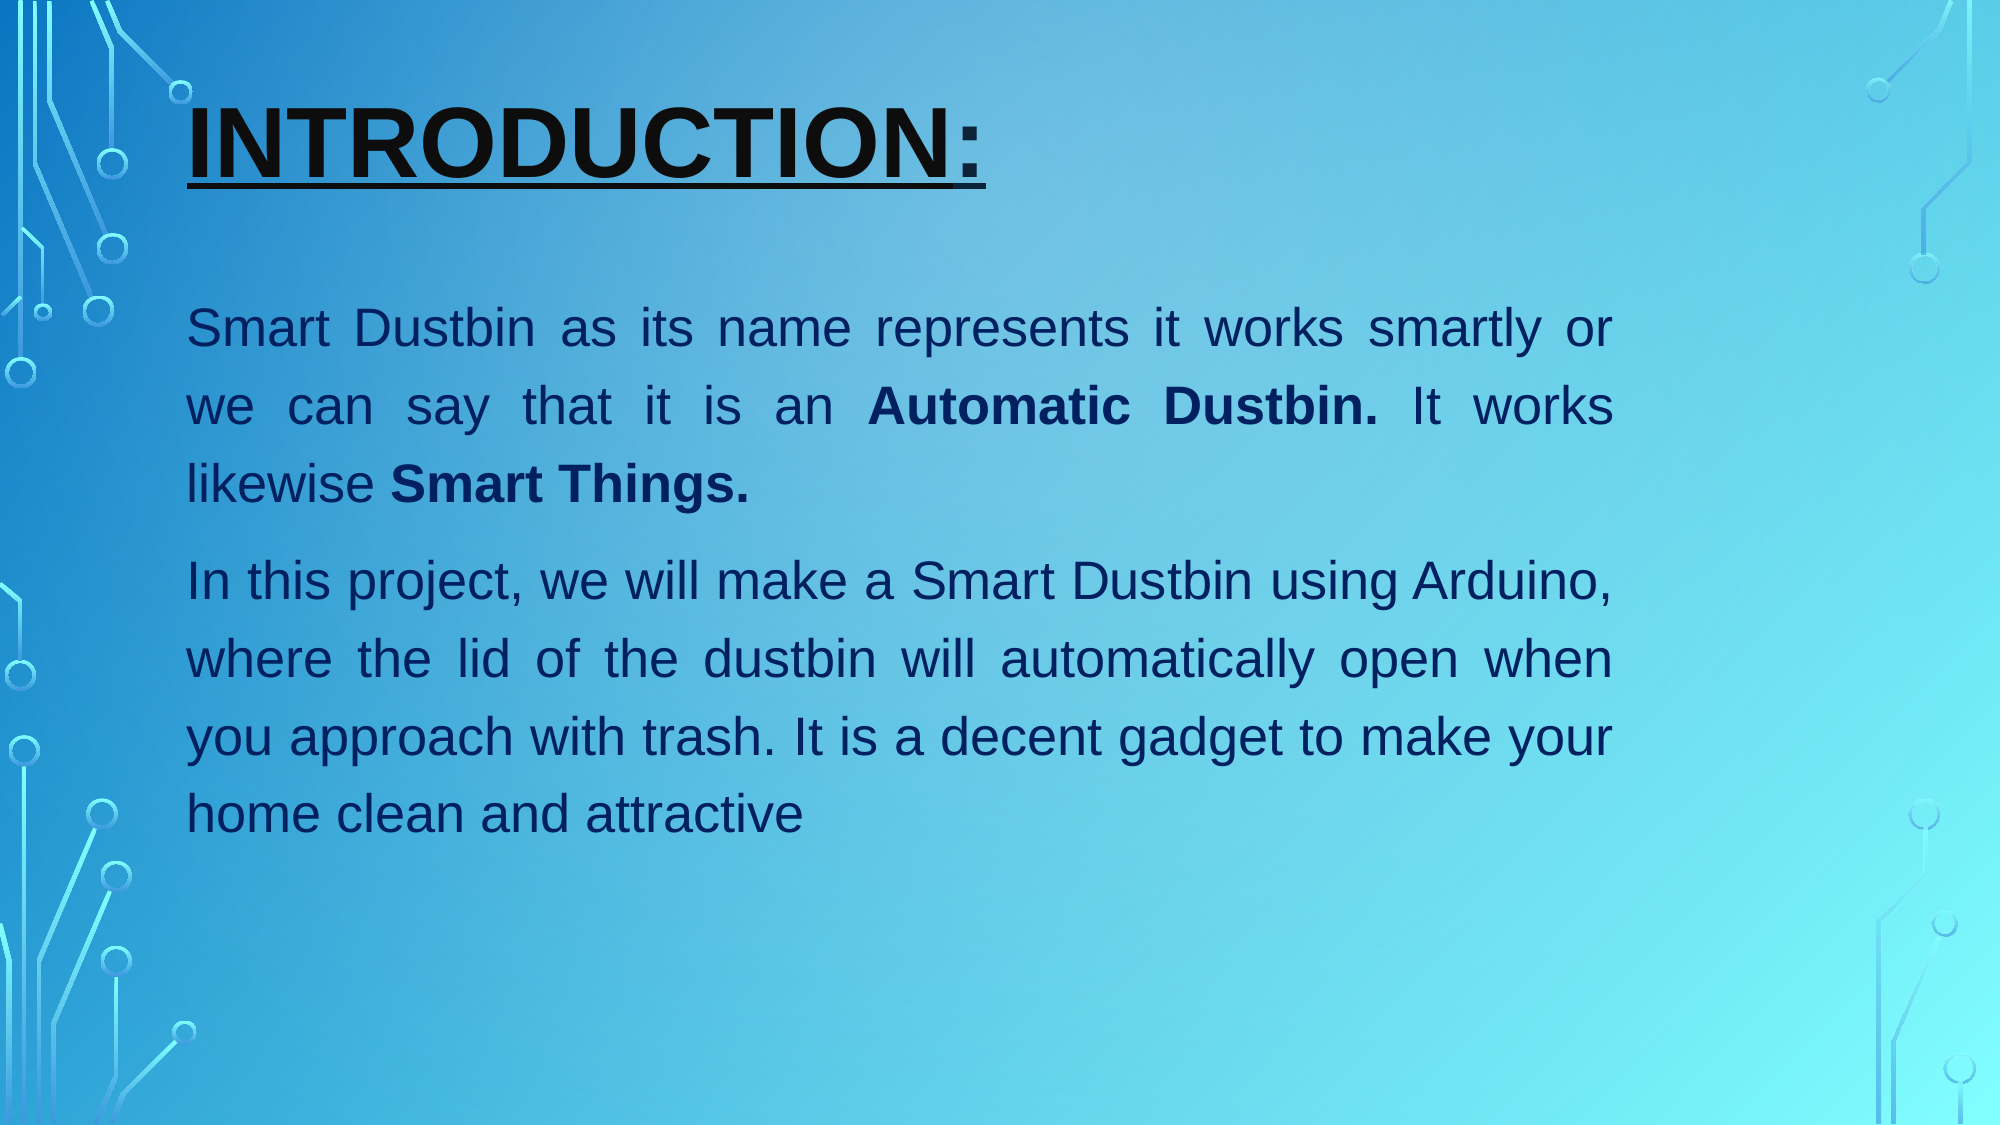

# Introduction:
Smart Dustbin as its name represents it works smartly or we can say that it is an Automatic Dustbin. It works likewise Smart Things.
In this project, we will make a Smart Dustbin using Arduino, where the lid of the dustbin will automatically open when you approach with trash. It is a decent gadget to make your home clean and attractive